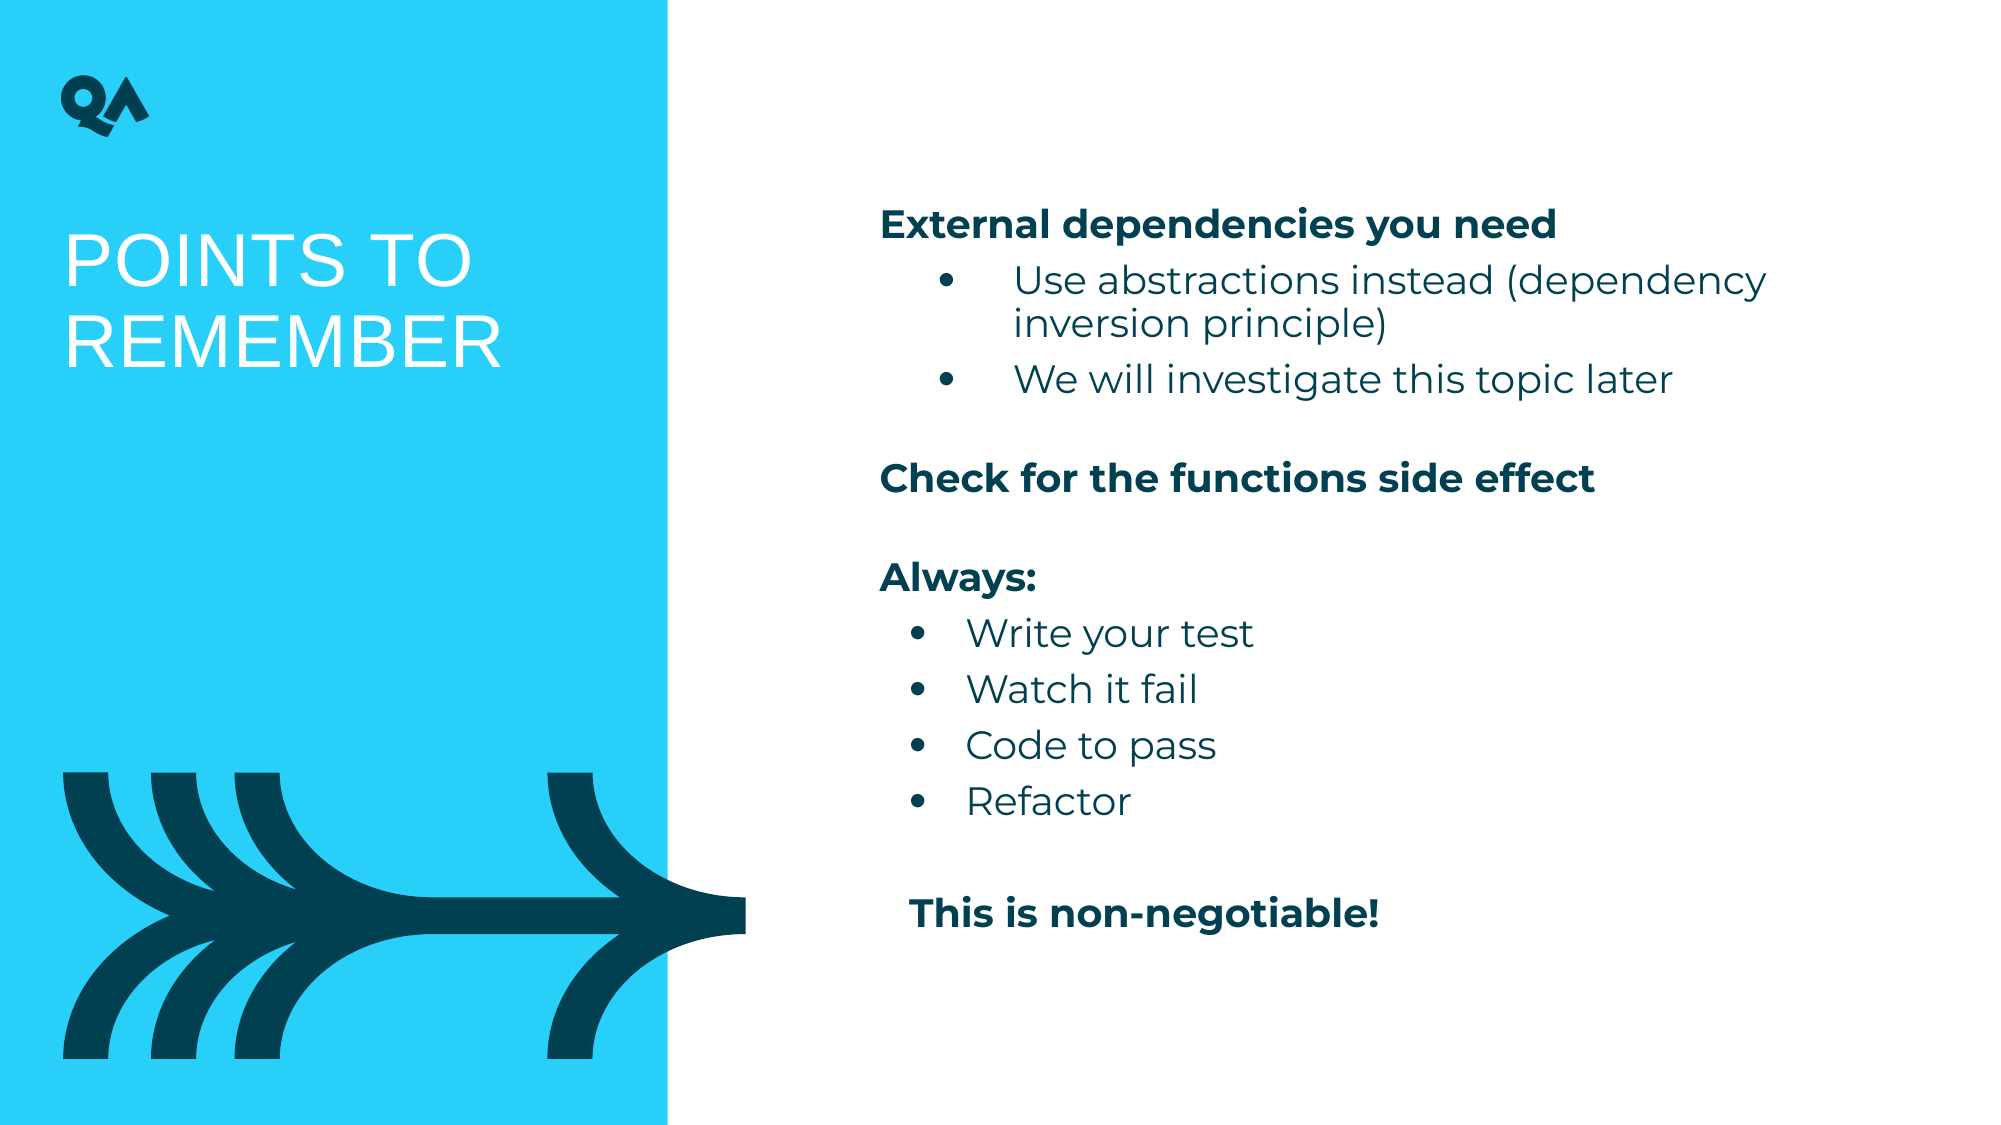

External dependencies you need
Use abstractions instead (dependency inversion principle)
We will investigate this topic later
Check for the functions side effect
Always:
Write your test
Watch it fail
Code to pass
Refactor

This is non-negotiable!

Points to remember